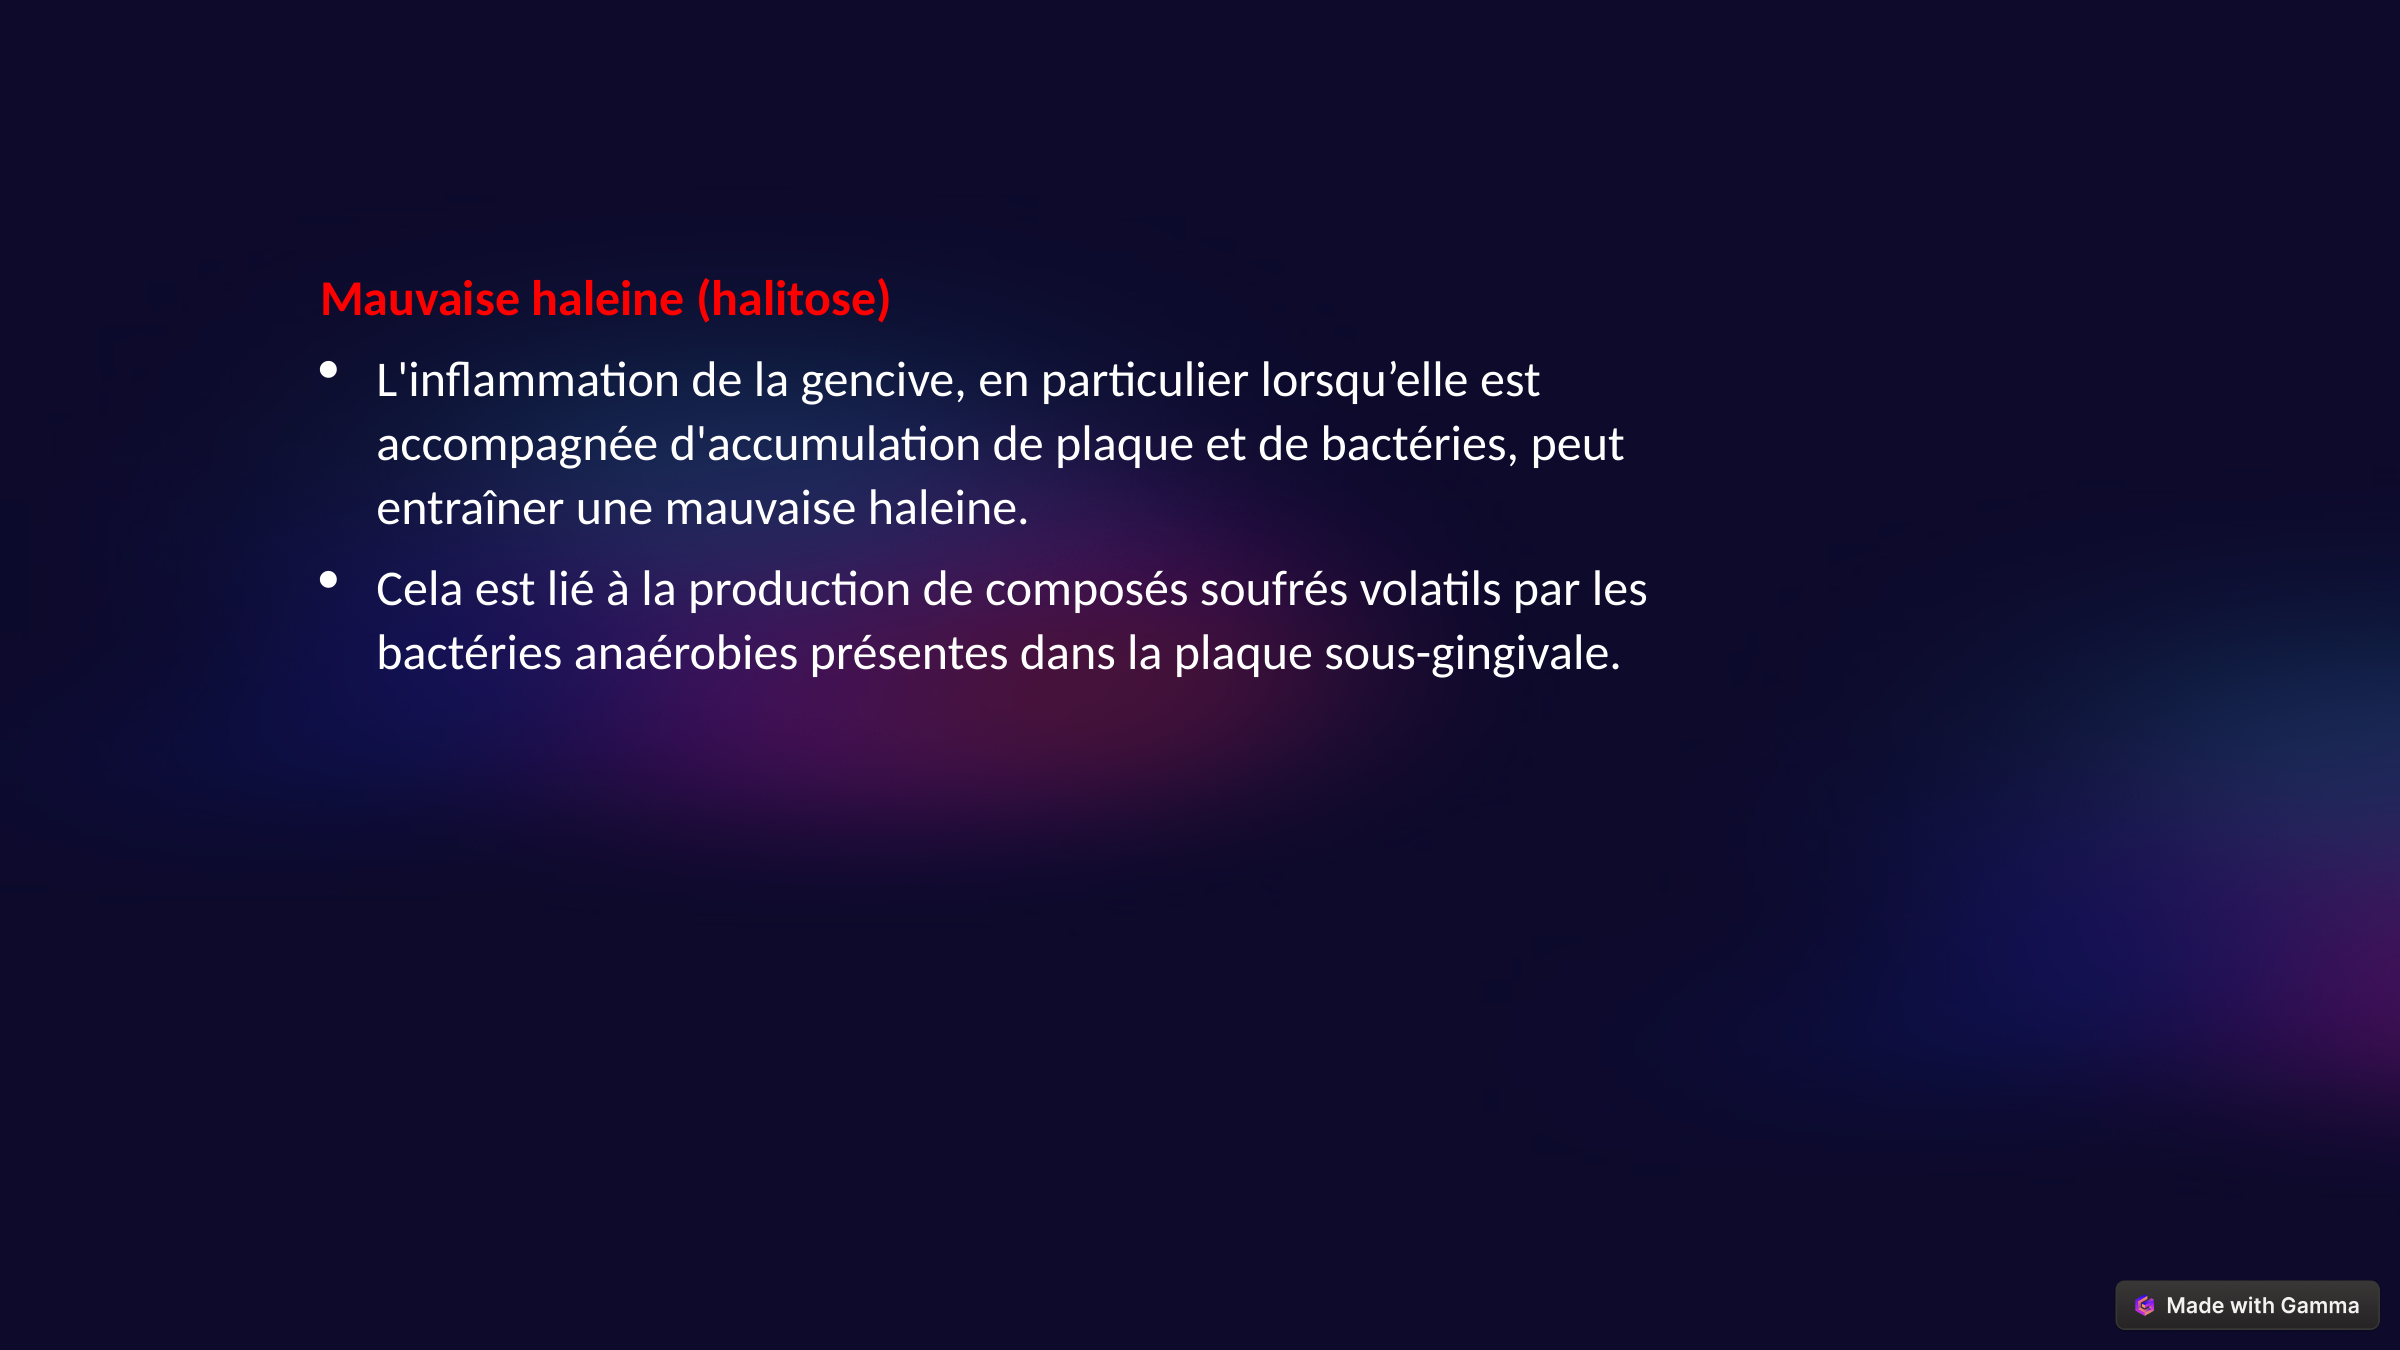

Mauvaise haleine (halitose)
L'inflammation de la gencive, en particulier lorsqu’elle est accompagnée d'accumulation de plaque et de bactéries, peut entraîner une mauvaise haleine.
Cela est lié à la production de composés soufrés volatils par les bactéries anaérobies présentes dans la plaque sous-gingivale.